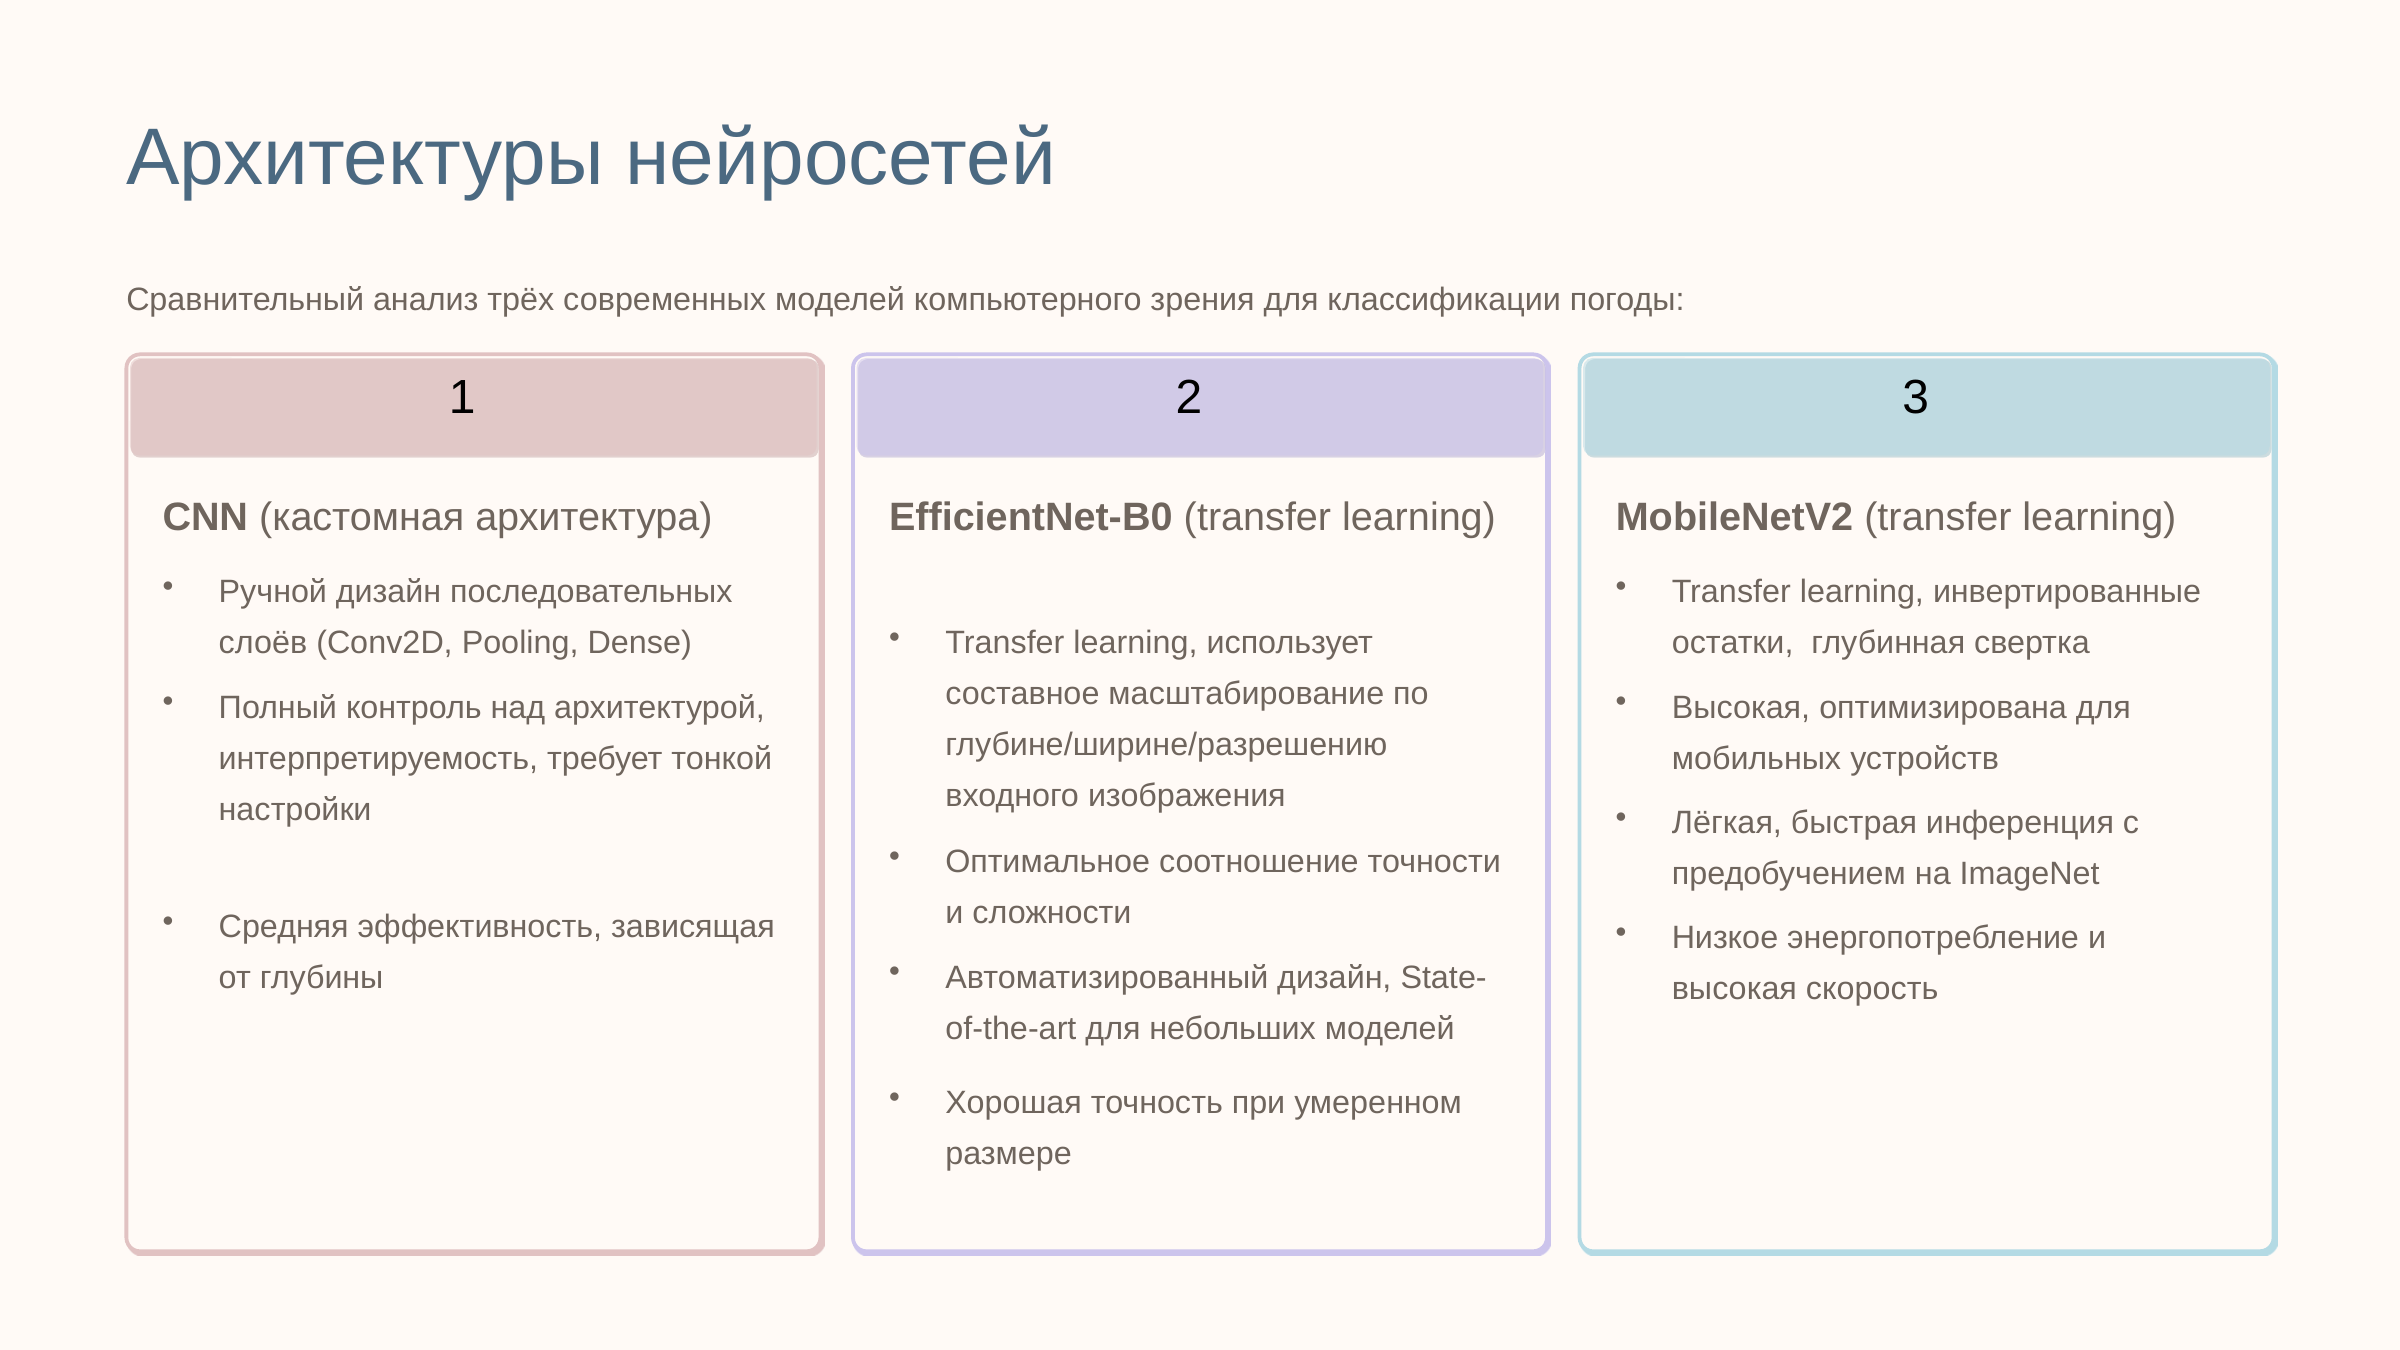

Архитектуры нейросетей
Сравнительный анализ трёх современных моделей компьютерного зрения для классификации погоды:

1
2
3
CNN (кастомная архитектура)
EfficientNet-B0 (transfer learning)
MobileNetV2 (transfer learning)
Ручной дизайн последовательных слоёв (Conv2D, Pooling, Dense)
Transfer learning, инвертированные остатки,  глубинная свертка
Transfer learning, использует составное масштабирование по глубине/ширине/разрешению входного изображения
Полный контроль над архитектурой, интерпретируемость, требует тонкой настройки
Высокая, оптимизирована для мобильных устройств
Лёгкая, быстрая инференция с предобучением на ImageNet
Оптимальное соотношение точности и сложности
Средняя эффективность, зависящая от глубины
Низкое энергопотребление и высокая скорость
Автоматизированный дизайн, State-of-the-art для небольших моделей
Хорошая точность при умеренном размере